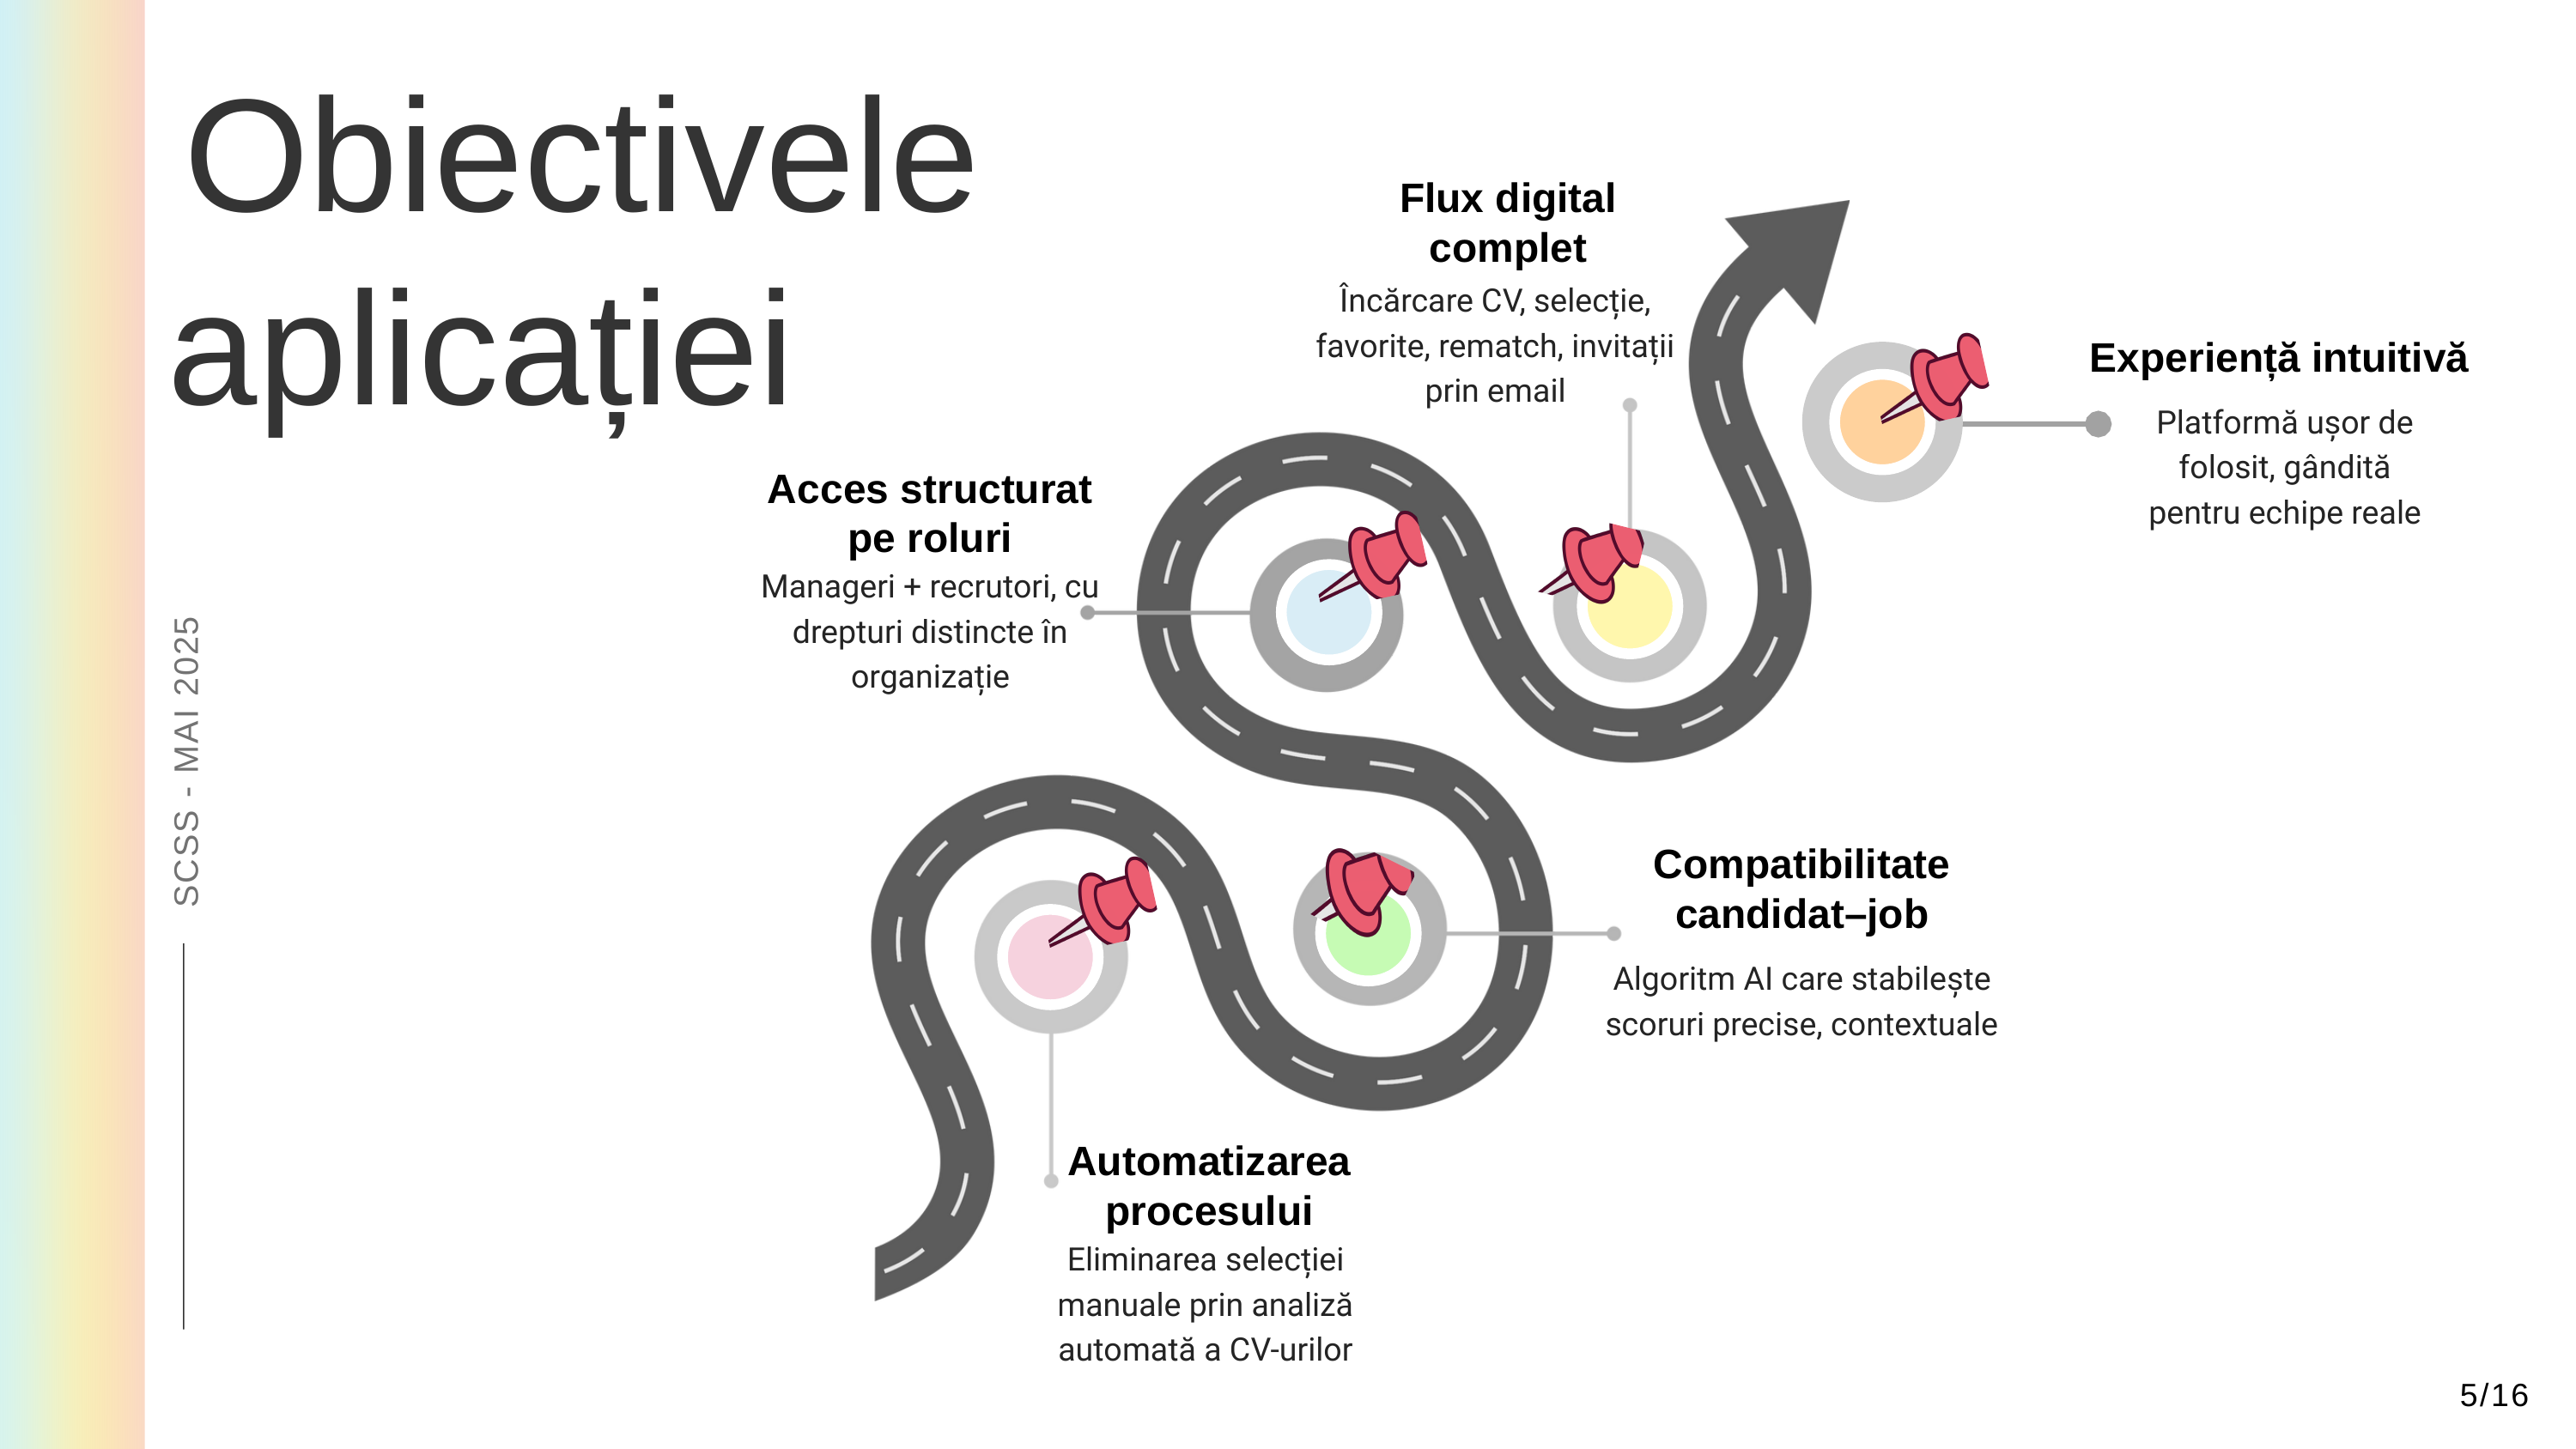

Obiectivele
aplicației
Flux digital complet

Încărcare CV, selecție, favorite, rematch, invitații prin email
Experiență intuitivă

Platformă ușor de folosit, gândită pentru echipe reale

Acces structurat pe roluri

Manageri + recrutori, cu drepturi distincte în organizație

Compatibilitate candidat–job

Algoritm AI care stabilește scoruri precise, contextuale

Automatizarea procesului

Eliminarea selecției manuale prin analiză automată a CV-urilor

SCSS - MAI 2025

5/16